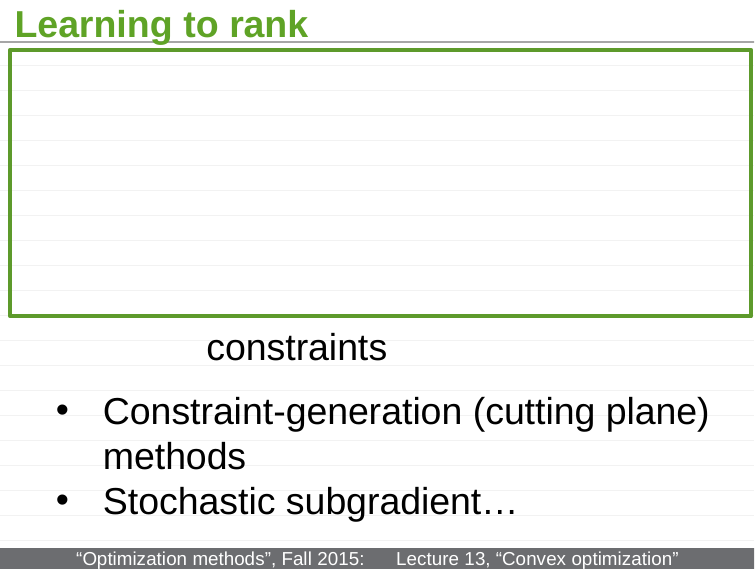

# Learning to rank

constraints
Constraint-generation (cutting plane) methods
Stochastic subgradient…